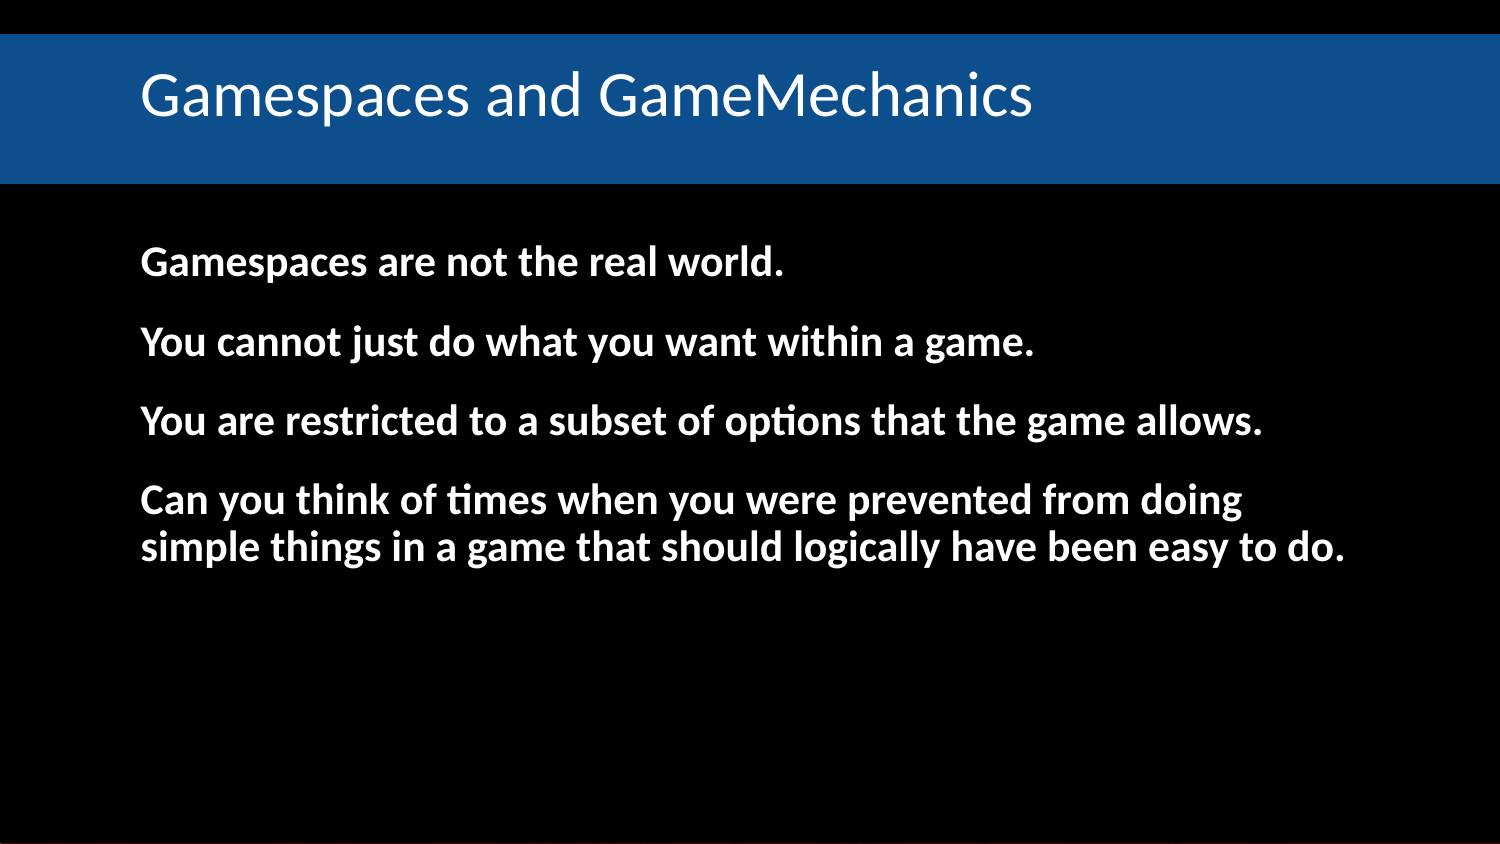

# Gamespaces and GameMechanics
Gamespaces are not the real world.
You cannot just do what you want within a game.
You are restricted to a subset of options that the game allows.
Can you think of times when you were prevented from doing simple things in a game that should logically have been easy to do.